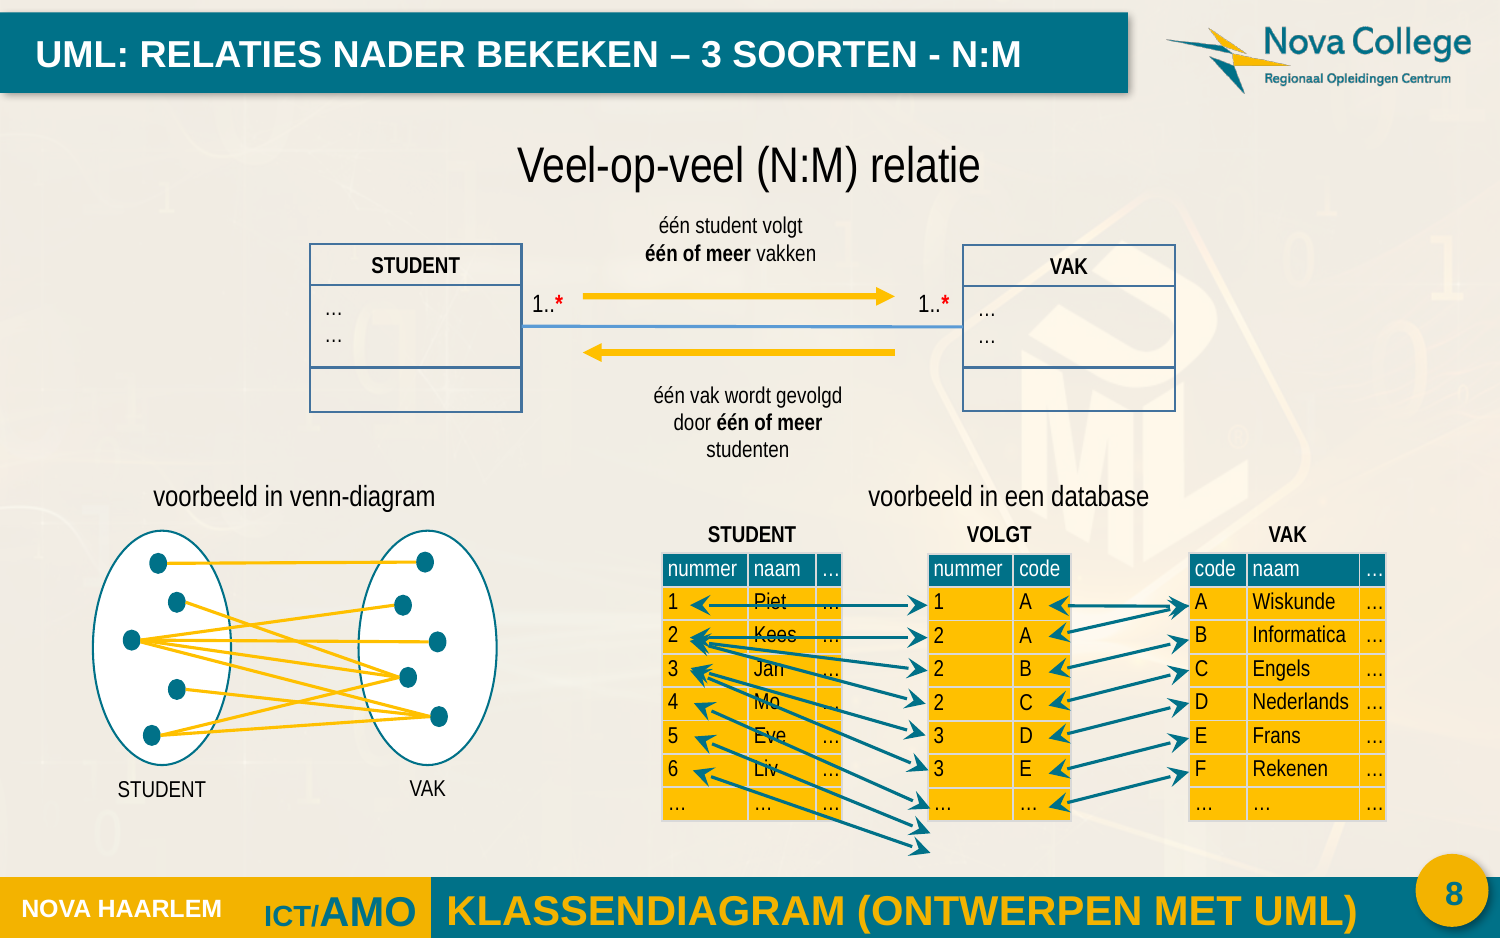

UML: RELATIES NADER BEKEKEN – 3 SOORTEN - N:M
Veel-op-veel (N:M) relatie
één student volgt
één of meer vakken
STUDENT
…
…

VAK
…
…

1..*
1..*

één vak wordt gevolgd door één of meer studenten
voorbeeld in venn-diagram
voorbeeld in een database
| STUDENT |  |  |
| --- | --- | --- |
| nummer | naam | … |
| 1 | Piet | … |
| 2 | Kees | … |
| 3 | Jan | … |
| 4 | Mo | … |
| 5 | Eve | … |
| 6 | Liv | … |
| … | … | … |
| VAK |  |  |
| --- | --- | --- |
| code | naam | … |
| A | Wiskunde | … |
| B | Informatica | … |
| C | Engels | … |
| D | Nederlands | … |
| E | Frans | … |
| F | Rekenen | … |
| … | … | … |
| VOLGT |  |
| --- | --- |
| nummer | code |
| 1 | A |
| 2 | A |
| 2 | B |
| 2 | C |
| 3 | D |
| 3 | E |
| … | … |

STUDENT

VAK